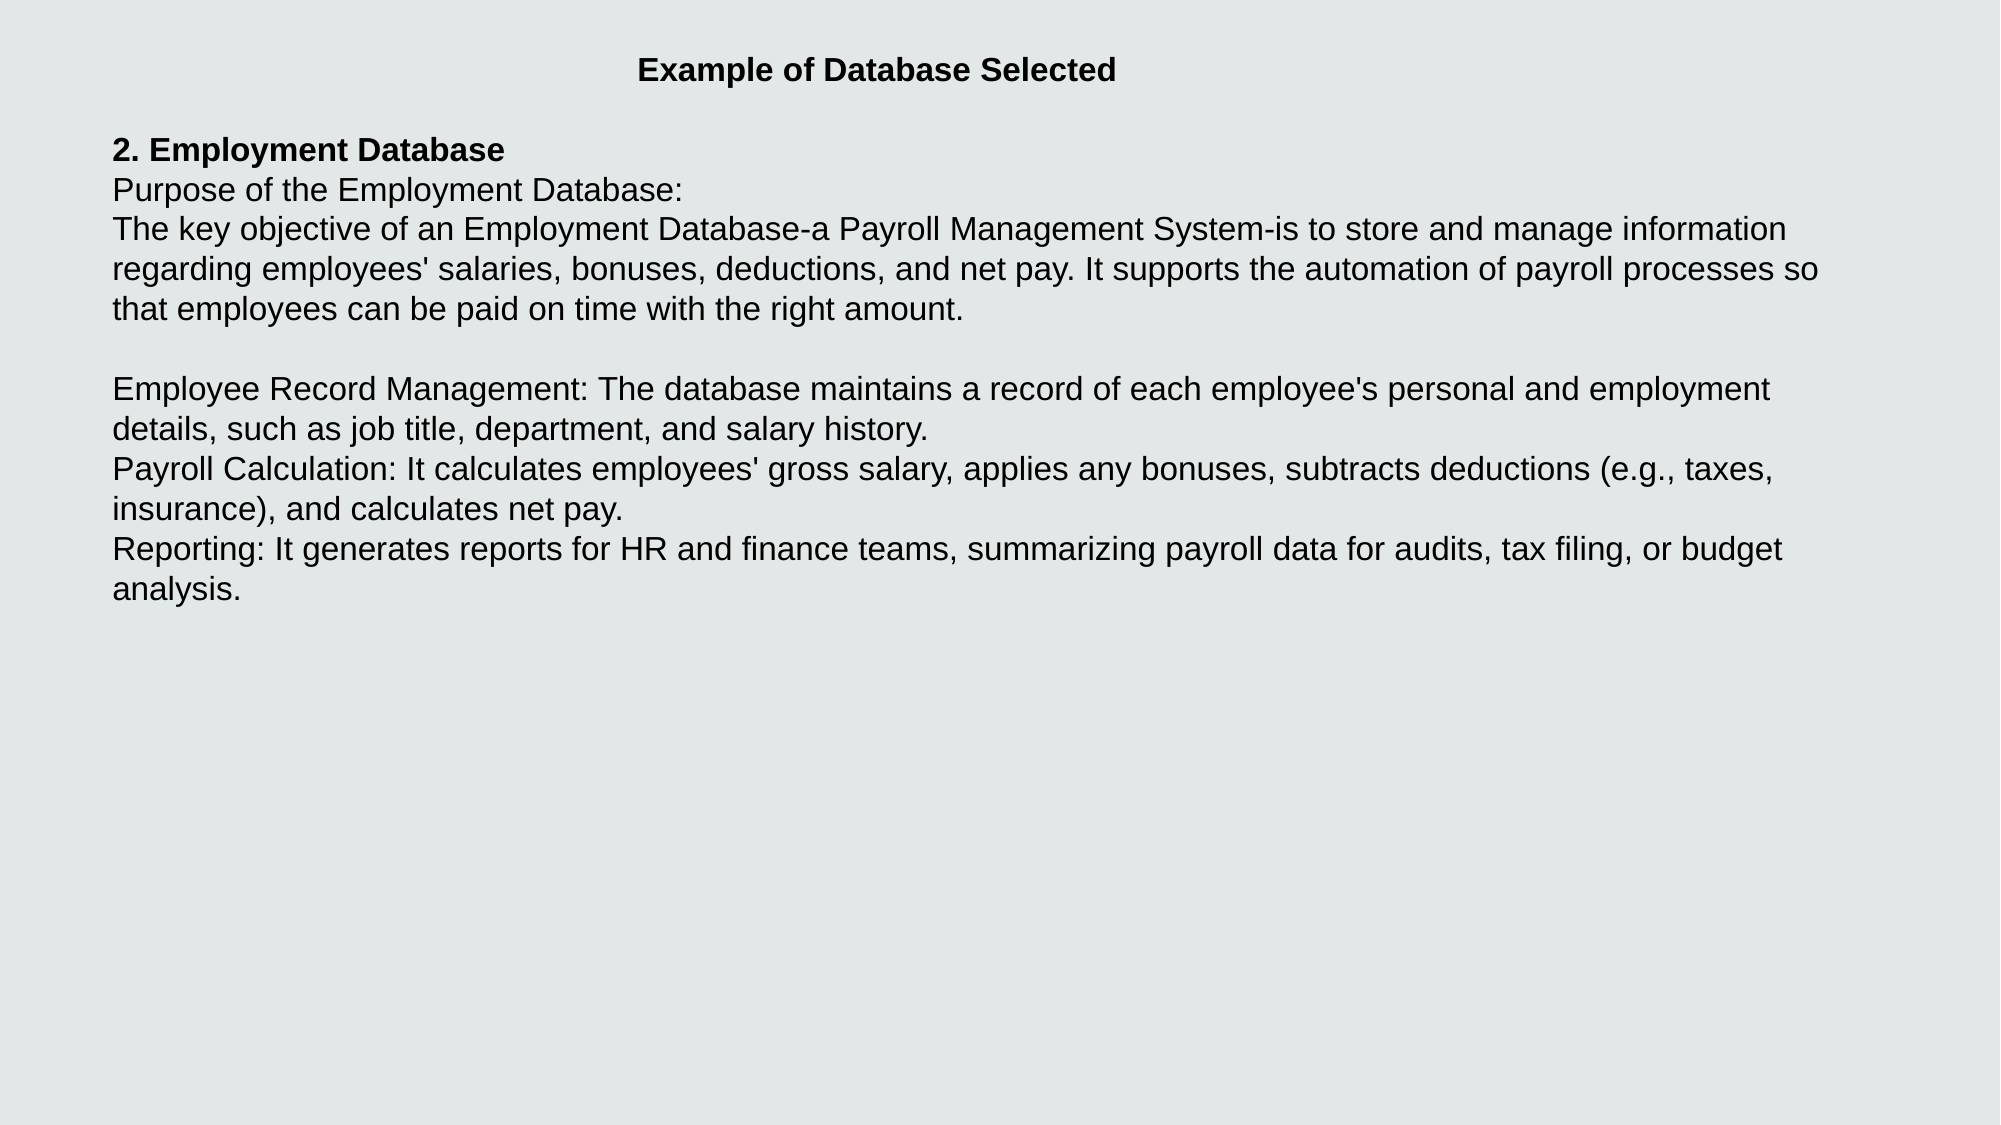

Example of Database Selected

2. Employment Database
Purpose of the Employment Database:
The key objective of an Employment Database-a Payroll Management System-is to store and manage information regarding employees' salaries, bonuses, deductions, and net pay. It supports the automation of payroll processes so that employees can be paid on time with the right amount.

Employee Record Management: The database maintains a record of each employee's personal and employment details, such as job title, department, and salary history.
Payroll Calculation: It calculates employees' gross salary, applies any bonuses, subtracts deductions (e.g., taxes, insurance), and calculates net pay.
Reporting: It generates reports for HR and finance teams, summarizing payroll data for audits, tax filing, or budget analysis.